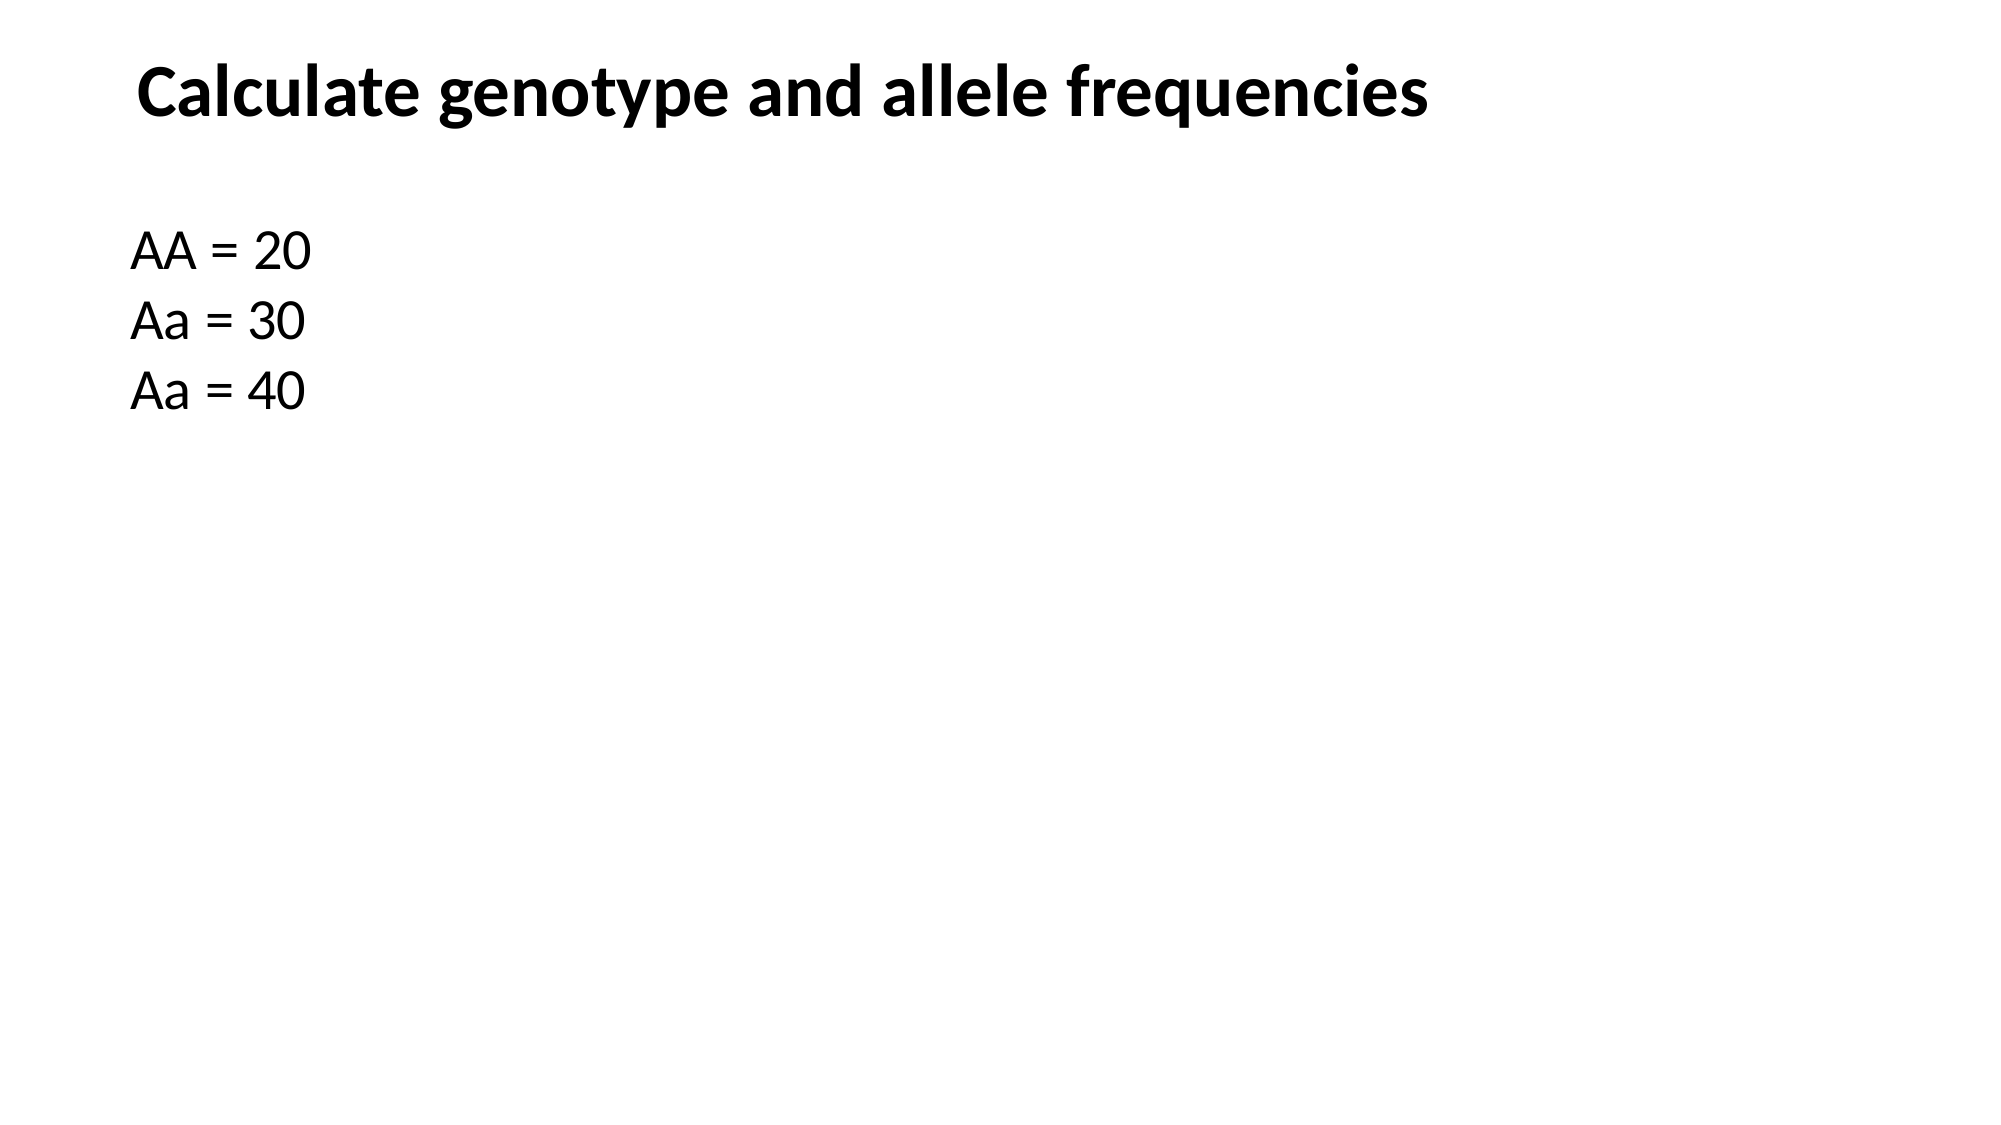

Calculate genotype and allele frequencies
AA = 20
Aa = 30
Aa = 40